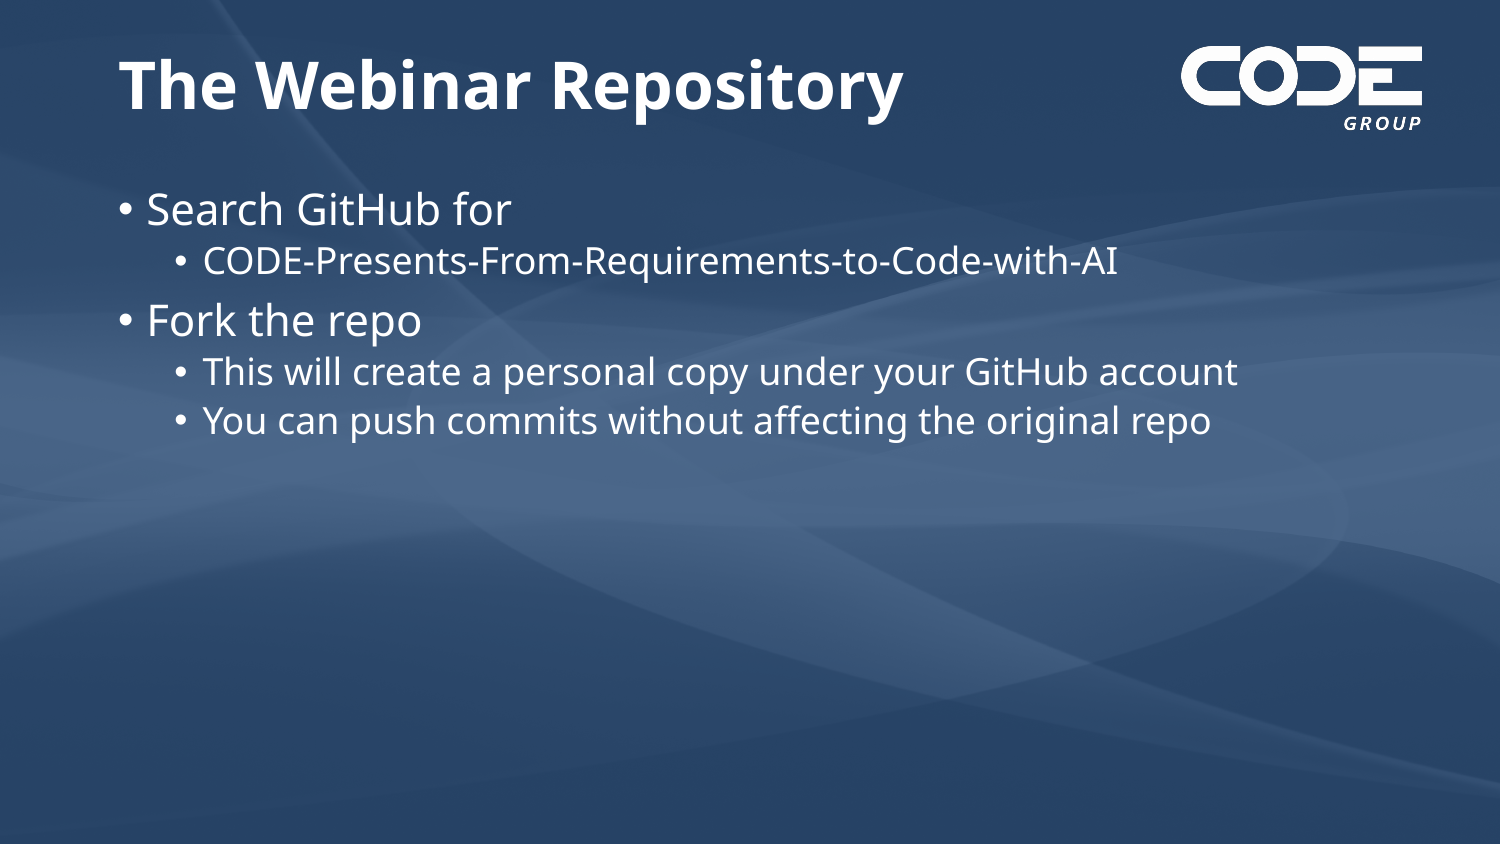

# The Webinar Repository
Search GitHub for
CODE-Presents-From-Requirements-to-Code-with-AI
Fork the repo
This will create a personal copy under your GitHub account
You can push commits without affecting the original repo